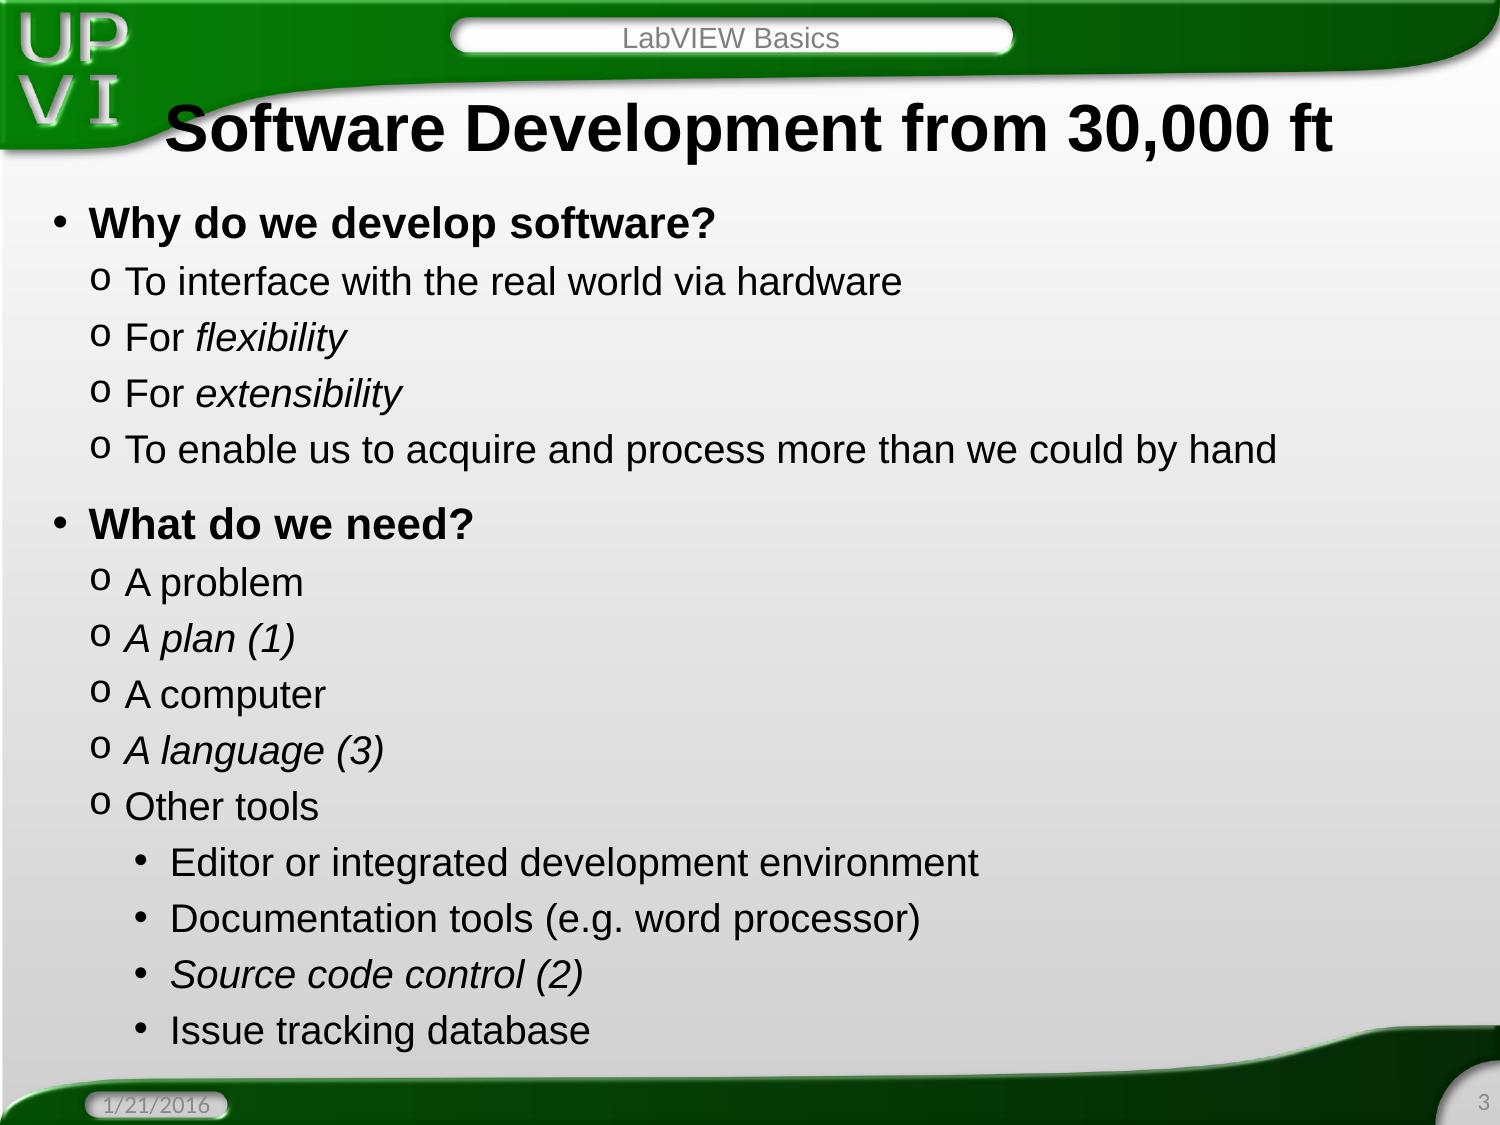

LabVIEW Basics
# Software Development from 30,000 ft
Why do we develop software?
To interface with the real world via hardware
For flexibility
For extensibility
To enable us to acquire and process more than we could by hand
What do we need?
A problem
A plan (1)
A computer
A language (3)
Other tools
Editor or integrated development environment
Documentation tools (e.g. word processor)
Source code control (2)
Issue tracking database

3
1/21/2016